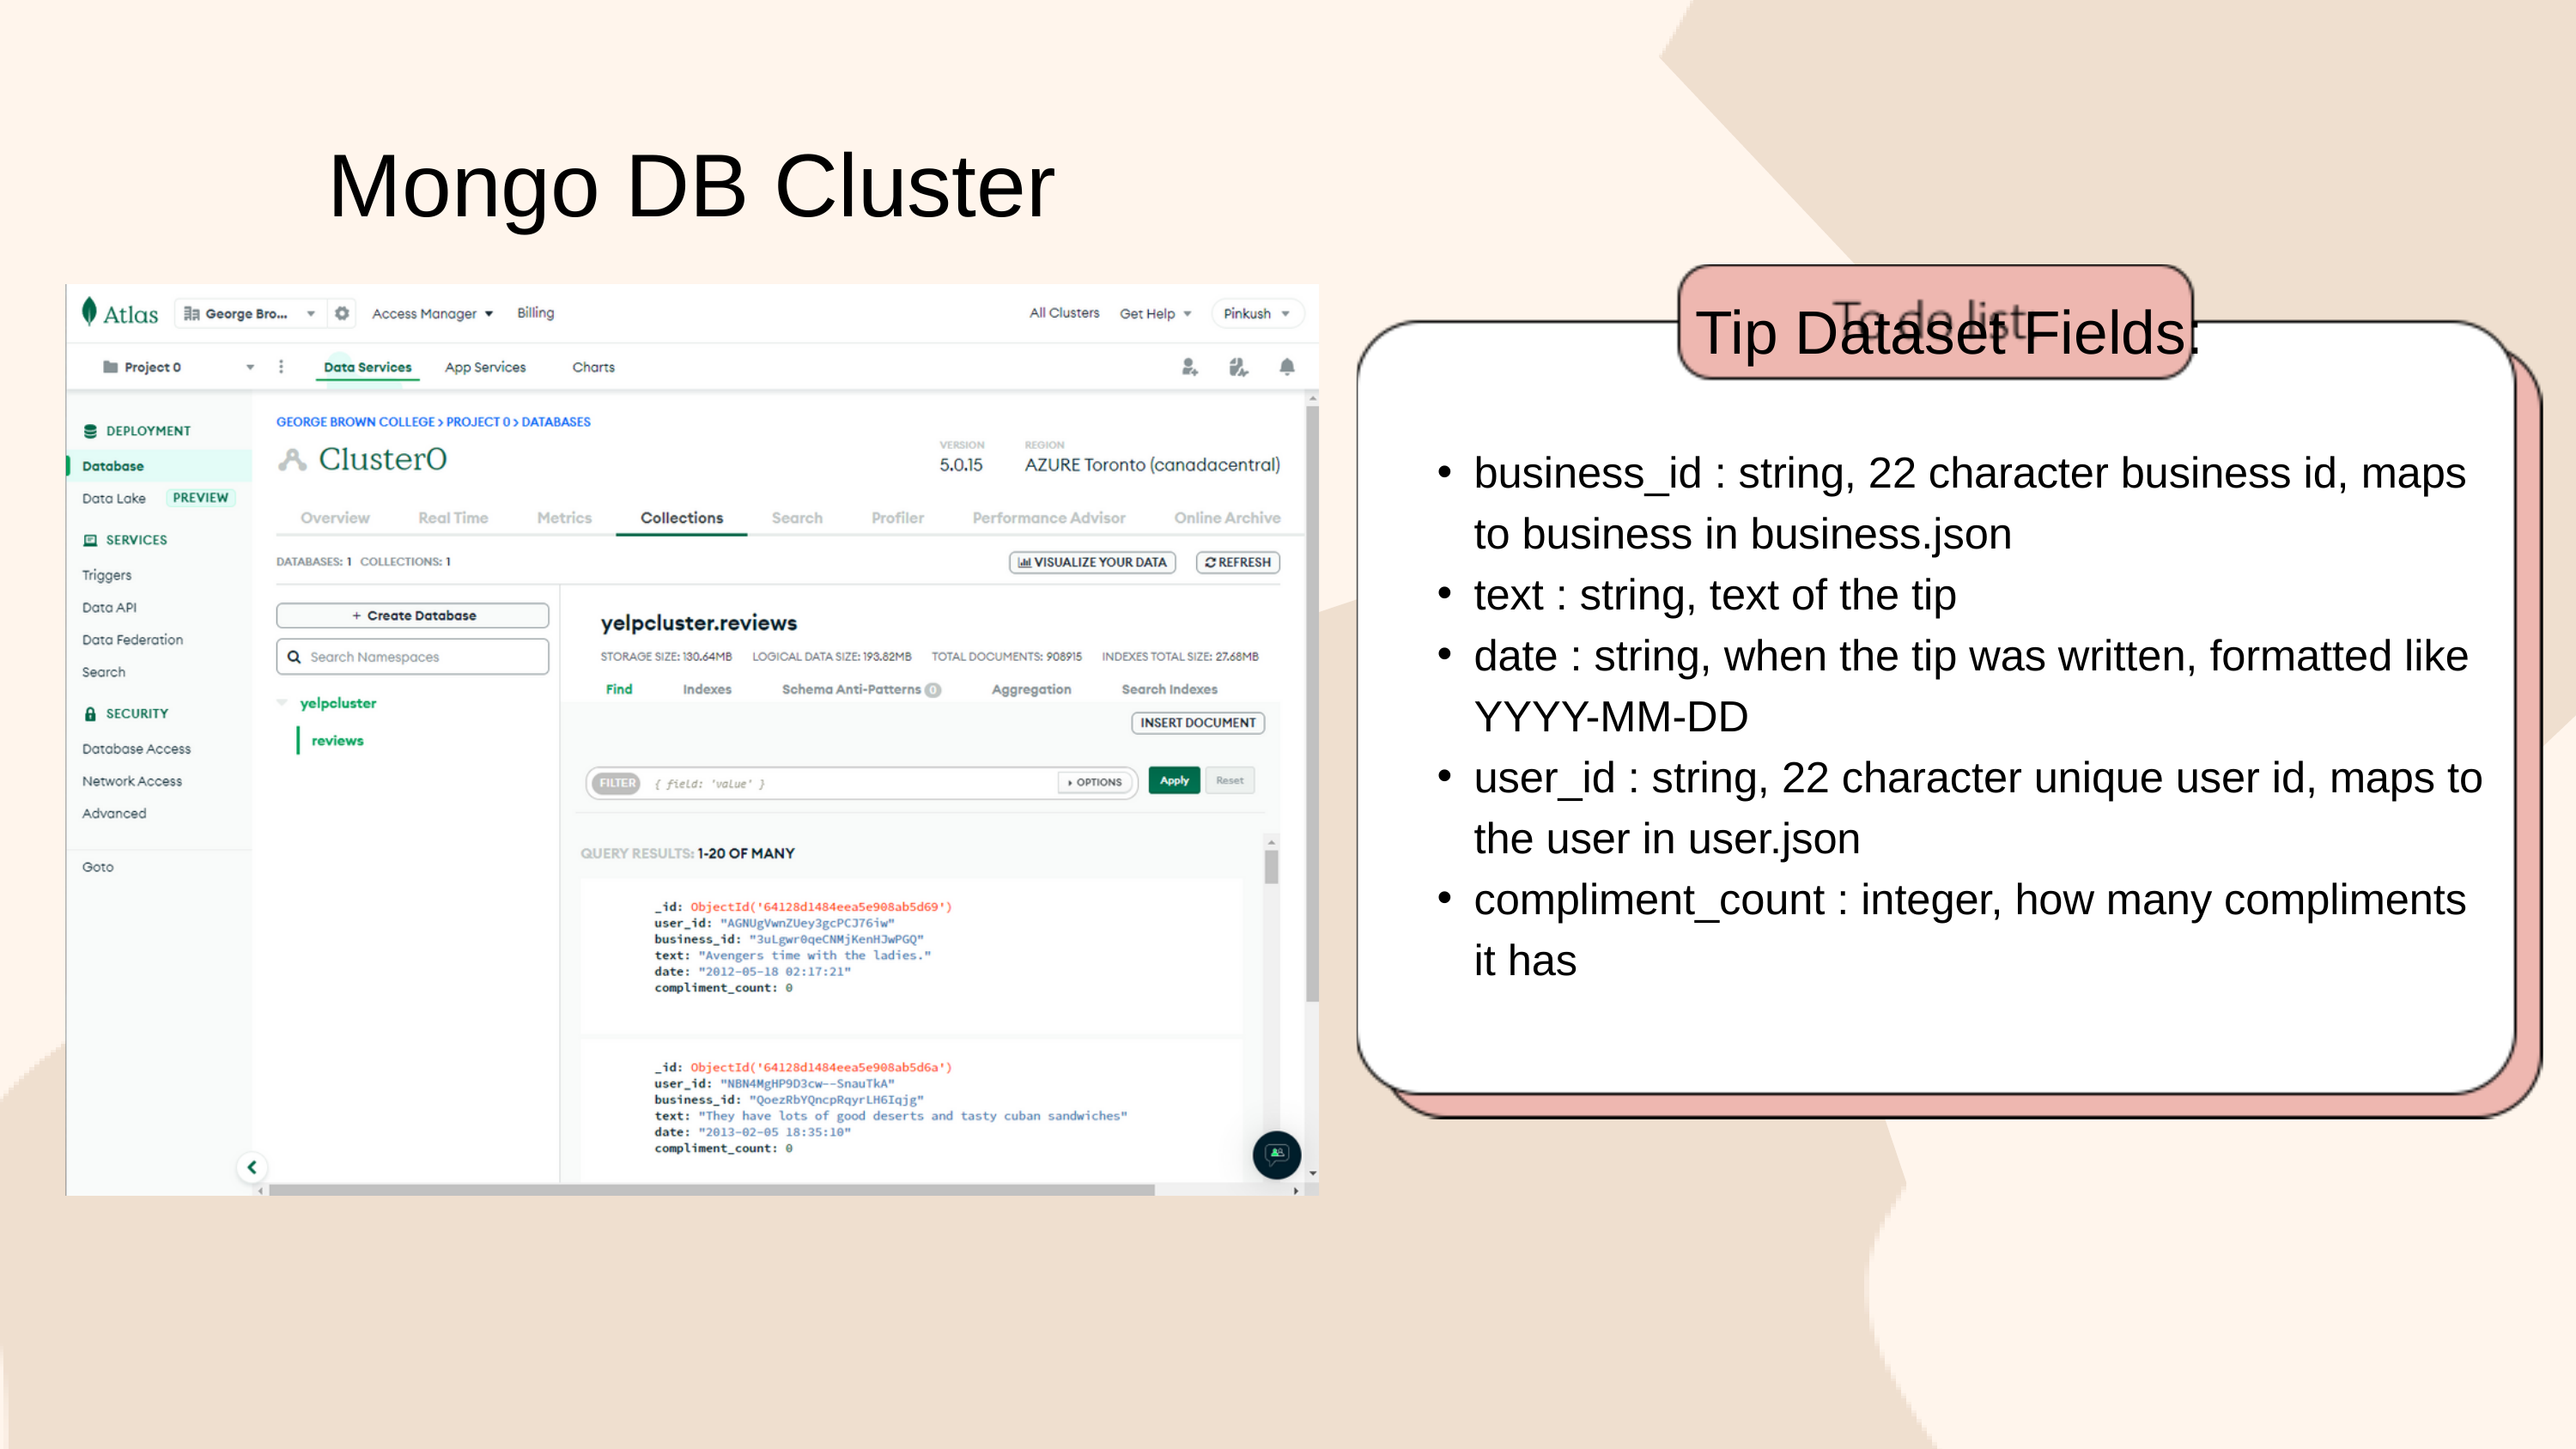

Mongo DB Cluster

Tip Dataset Fields:

business_id : string, 22 character business id, maps to business in business.json
text : string, text of the tip
date : string, when the tip was written, formatted like YYYY-MM-DD
user_id : string, 22 character unique user id, maps to the user in user.json
compliment_count : integer, how many compliments it has